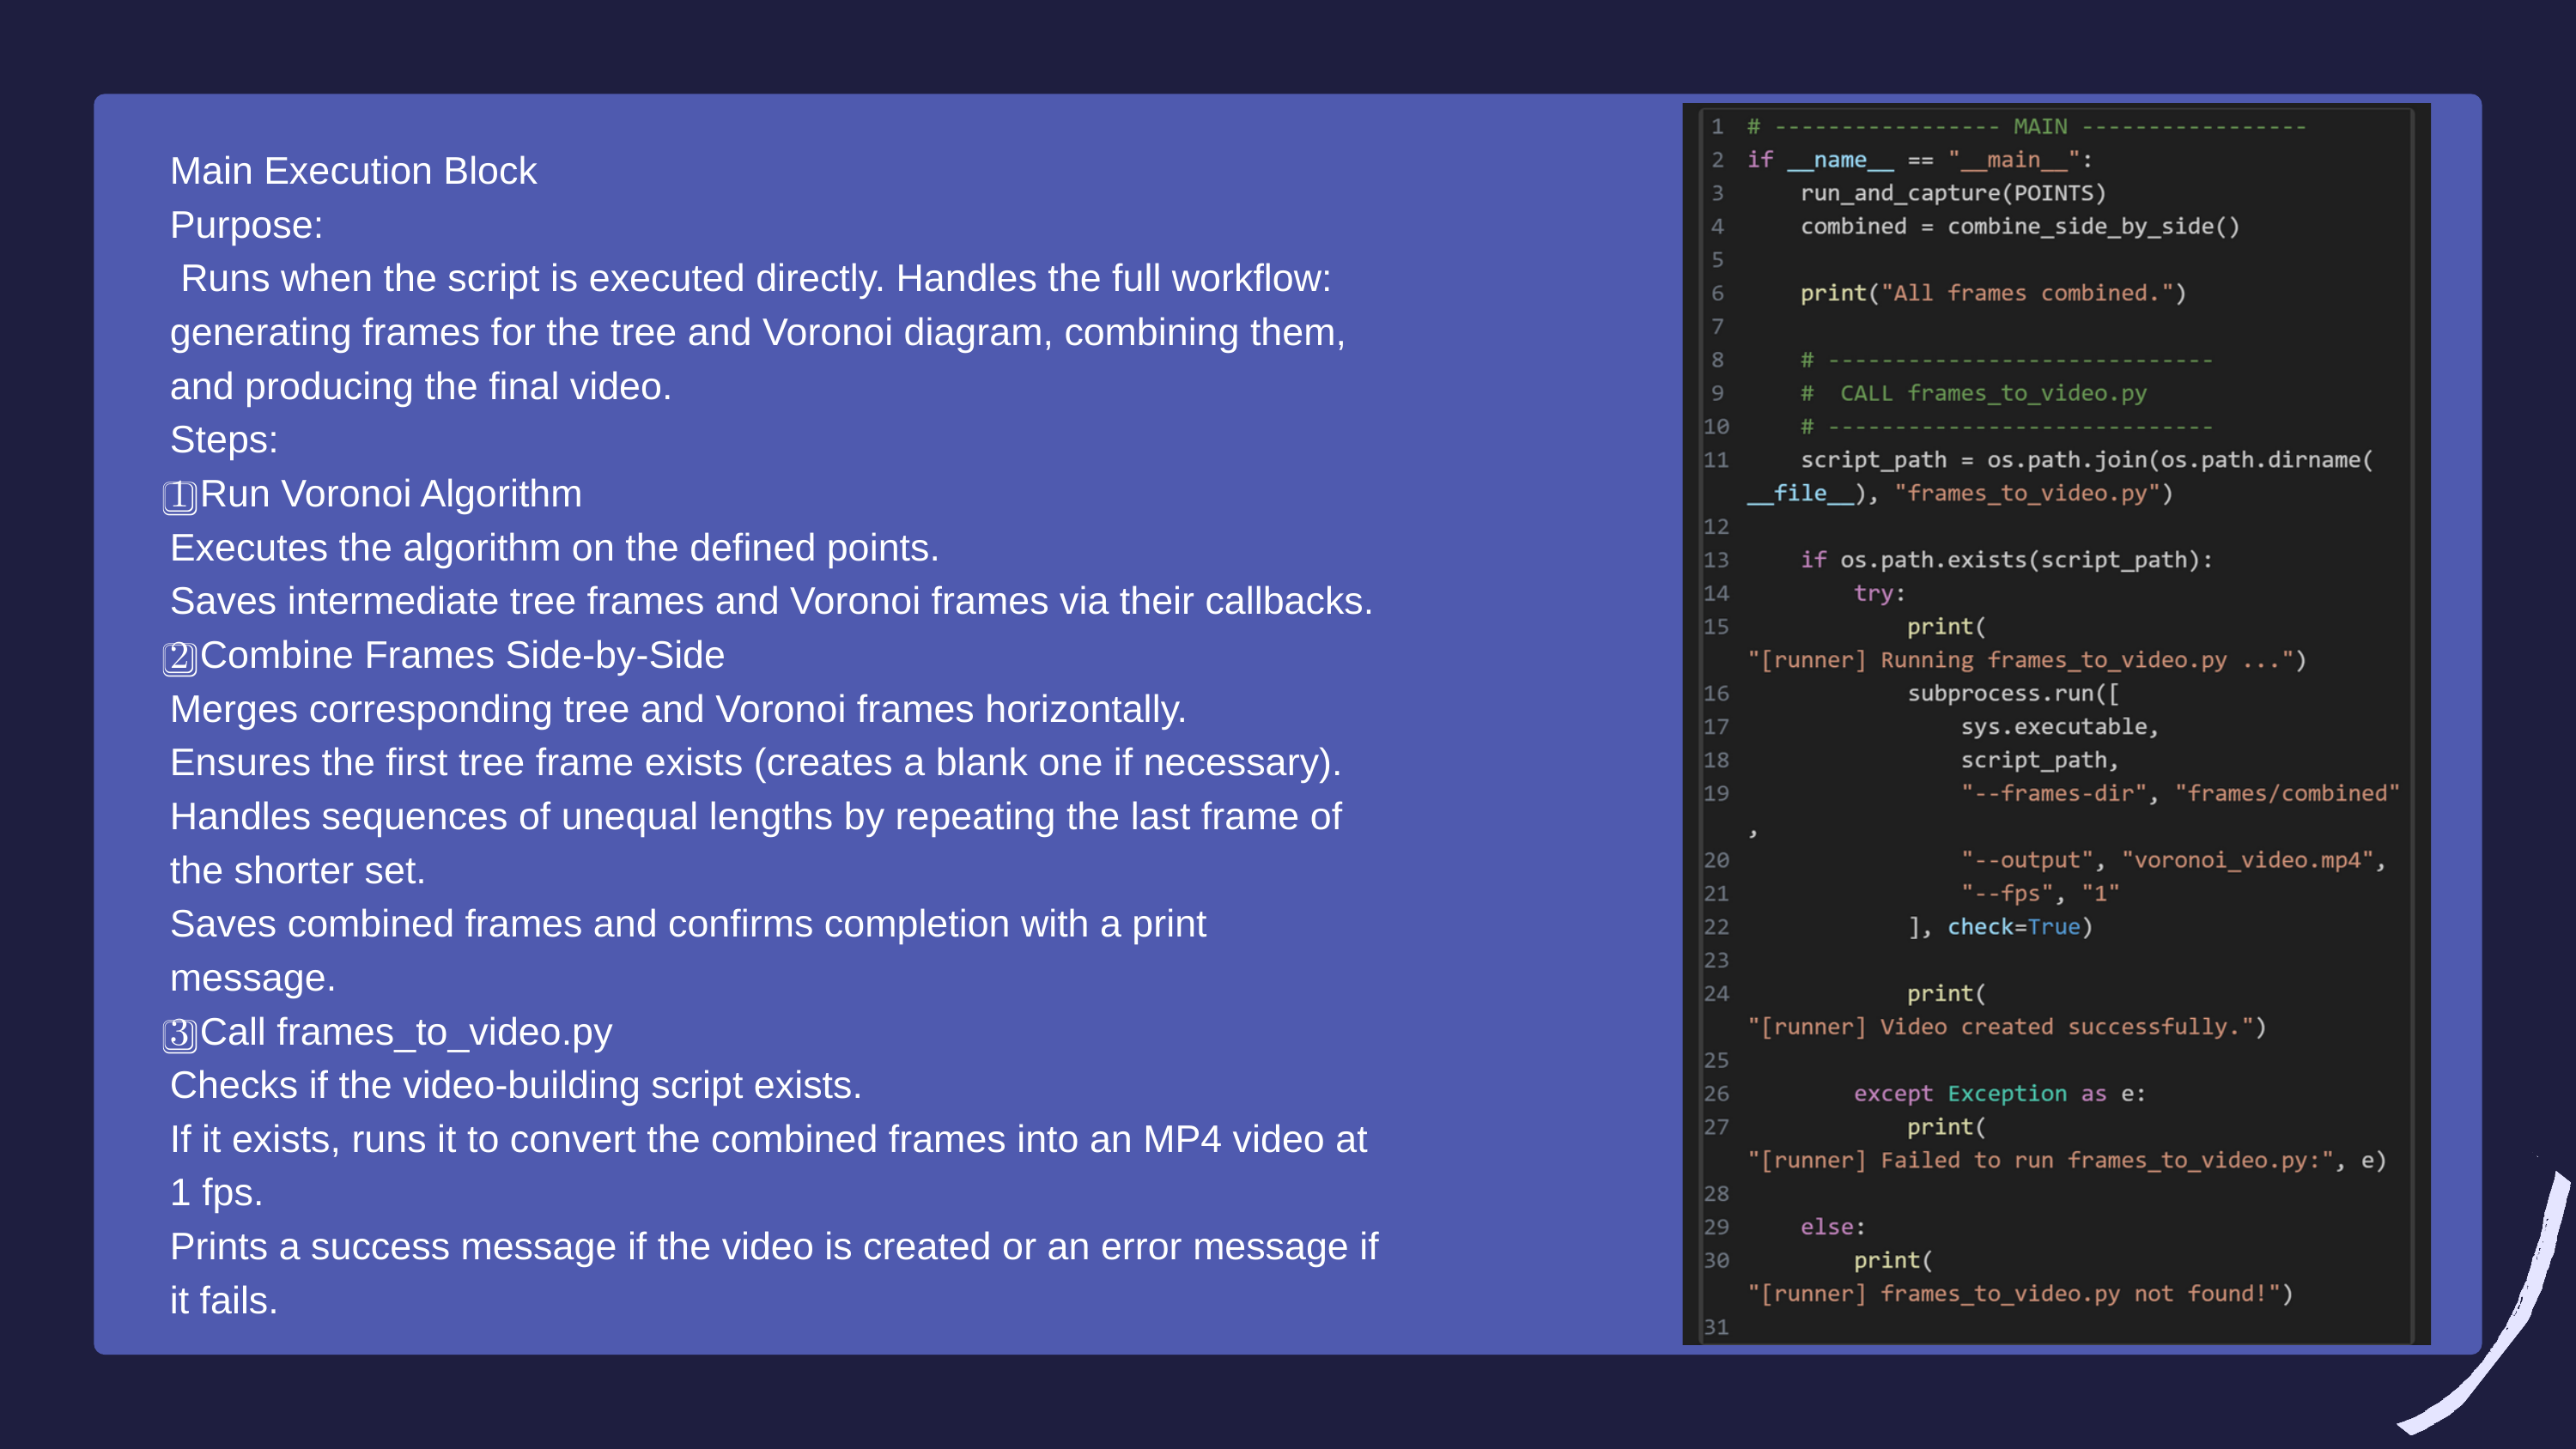

Main Execution Block
Purpose:
 Runs when the script is executed directly. Handles the full workflow: generating frames for the tree and Voronoi diagram, combining them, and producing the final video.
Steps:
1️⃣ Run Voronoi Algorithm
Executes the algorithm on the defined points.
Saves intermediate tree frames and Voronoi frames via their callbacks.
2️⃣ Combine Frames Side-by-Side
Merges corresponding tree and Voronoi frames horizontally.
Ensures the first tree frame exists (creates a blank one if necessary).
Handles sequences of unequal lengths by repeating the last frame of the shorter set.
Saves combined frames and confirms completion with a print message.
3️⃣ Call frames_to_video.py
Checks if the video-building script exists.
If it exists, runs it to convert the combined frames into an MP4 video at 1 fps.
Prints a success message if the video is created or an error message if it fails.